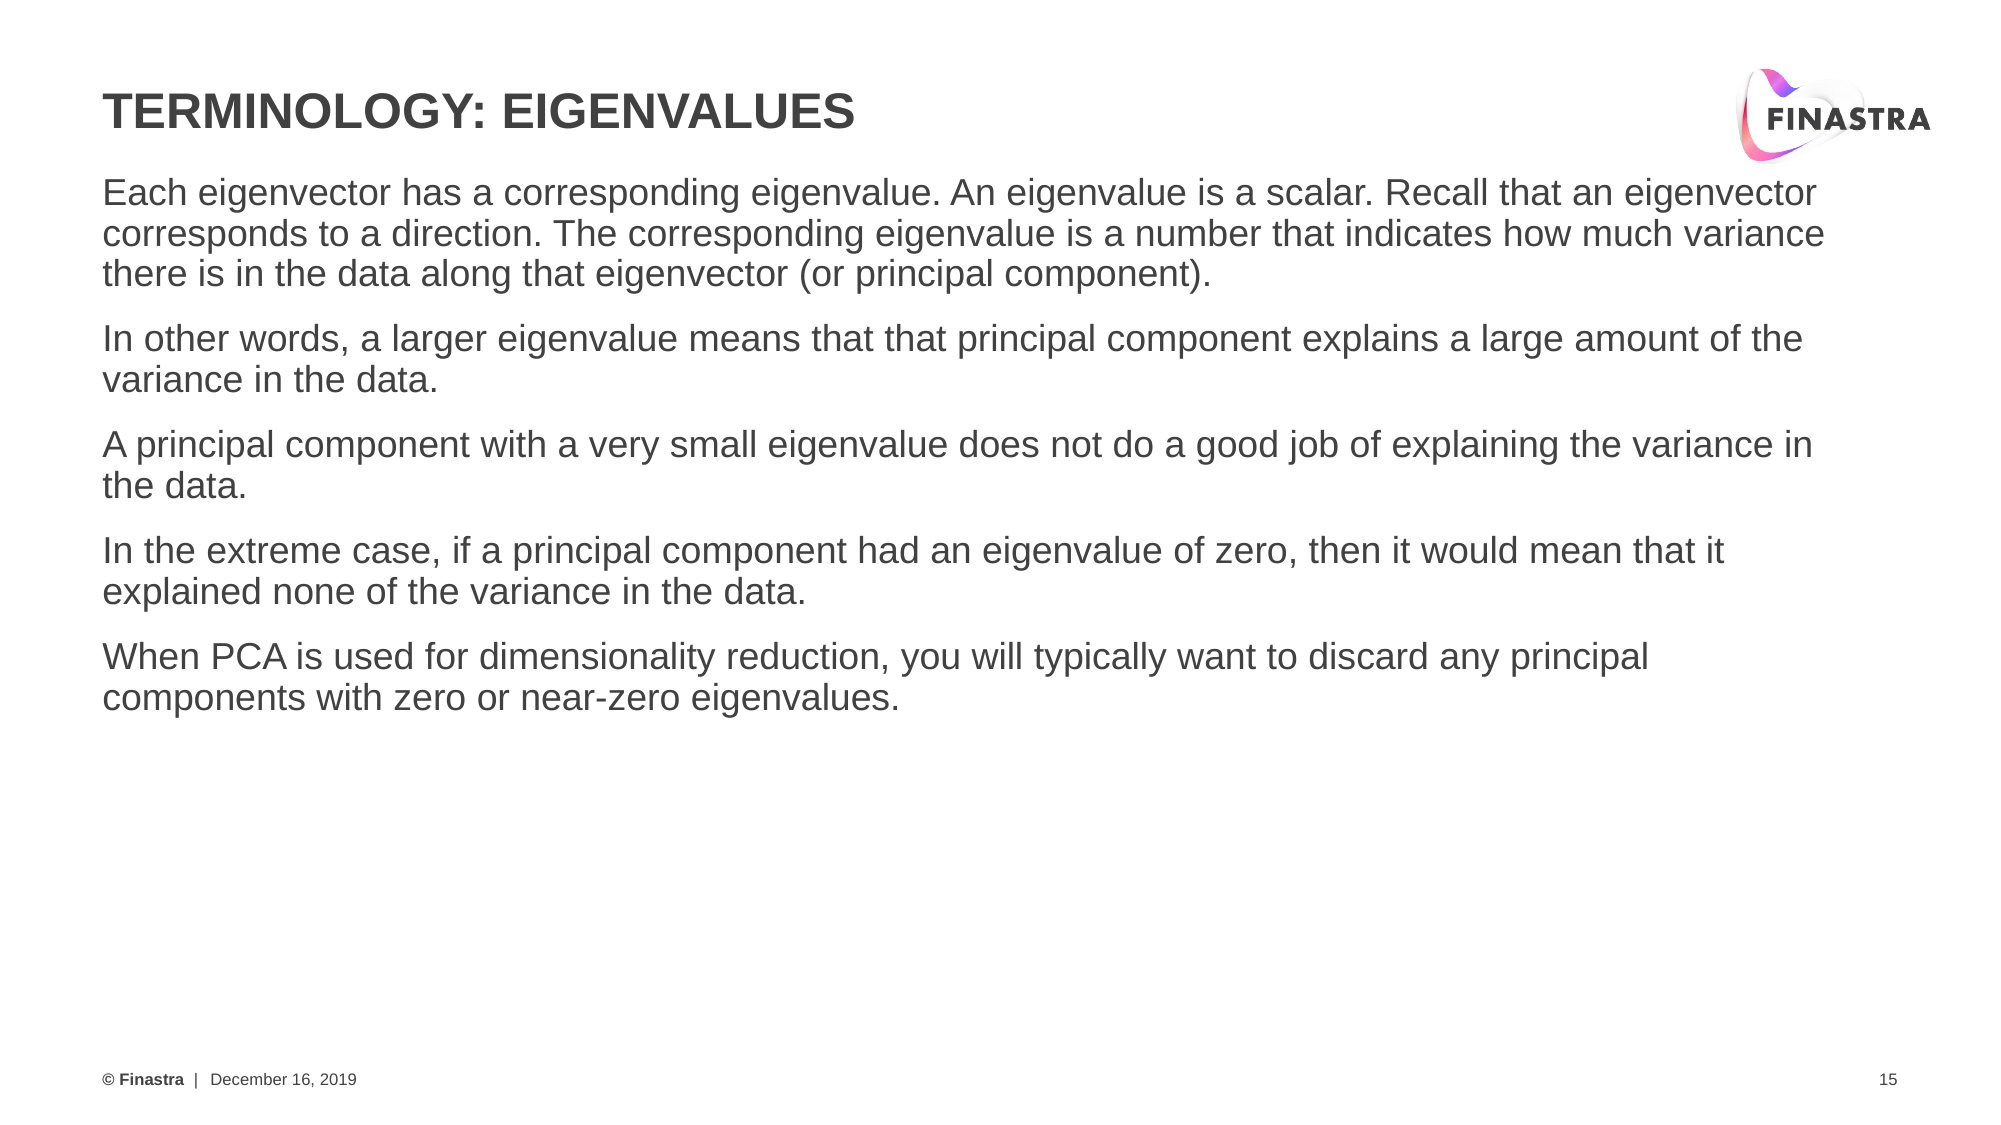

# Terminology: Eigenvalues
Each eigenvector has a corresponding eigenvalue. An eigenvalue is a scalar. Recall that an eigenvector corresponds to a direction. The corresponding eigenvalue is a number that indicates how much variance there is in the data along that eigenvector (or principal component).
In other words, a larger eigenvalue means that that principal component explains a large amount of the variance in the data.
A principal component with a very small eigenvalue does not do a good job of explaining the variance in the data.
In the extreme case, if a principal component had an eigenvalue of zero, then it would mean that it explained none of the variance in the data.
When PCA is used for dimensionality reduction, you will typically want to discard any principal components with zero or near-zero eigenvalues.
December 16, 2019
15